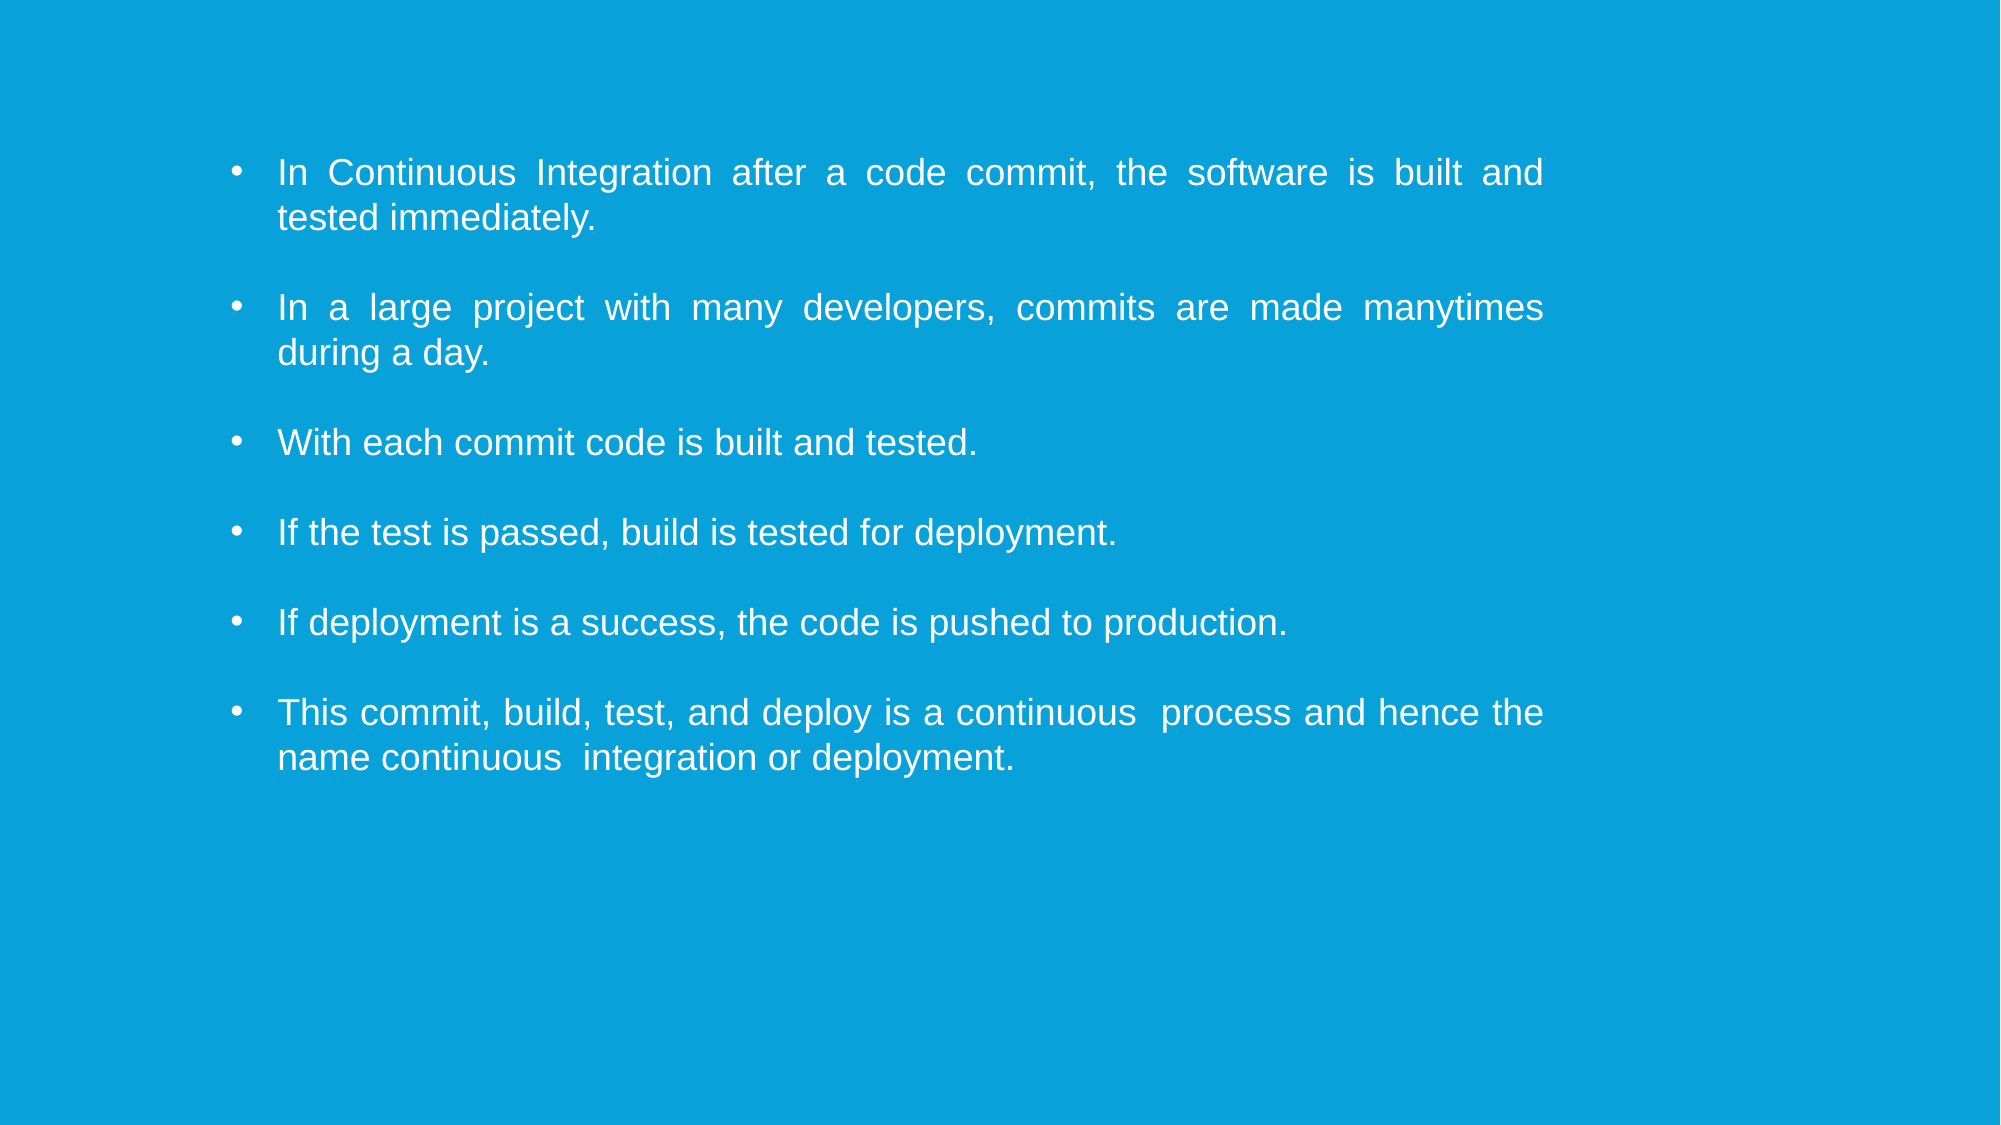

In Continuous Integration after a code commit, the software is built and tested immediately.

In a large project with many developers, commits are made manytimes during a day.

With each commit code is built and tested.

If the test is passed, build is tested for deployment.

If deployment is a success, the code is pushed to production.

This commit, build, test, and deploy is a continuous  process and hence the name continuous  integration or deployment.